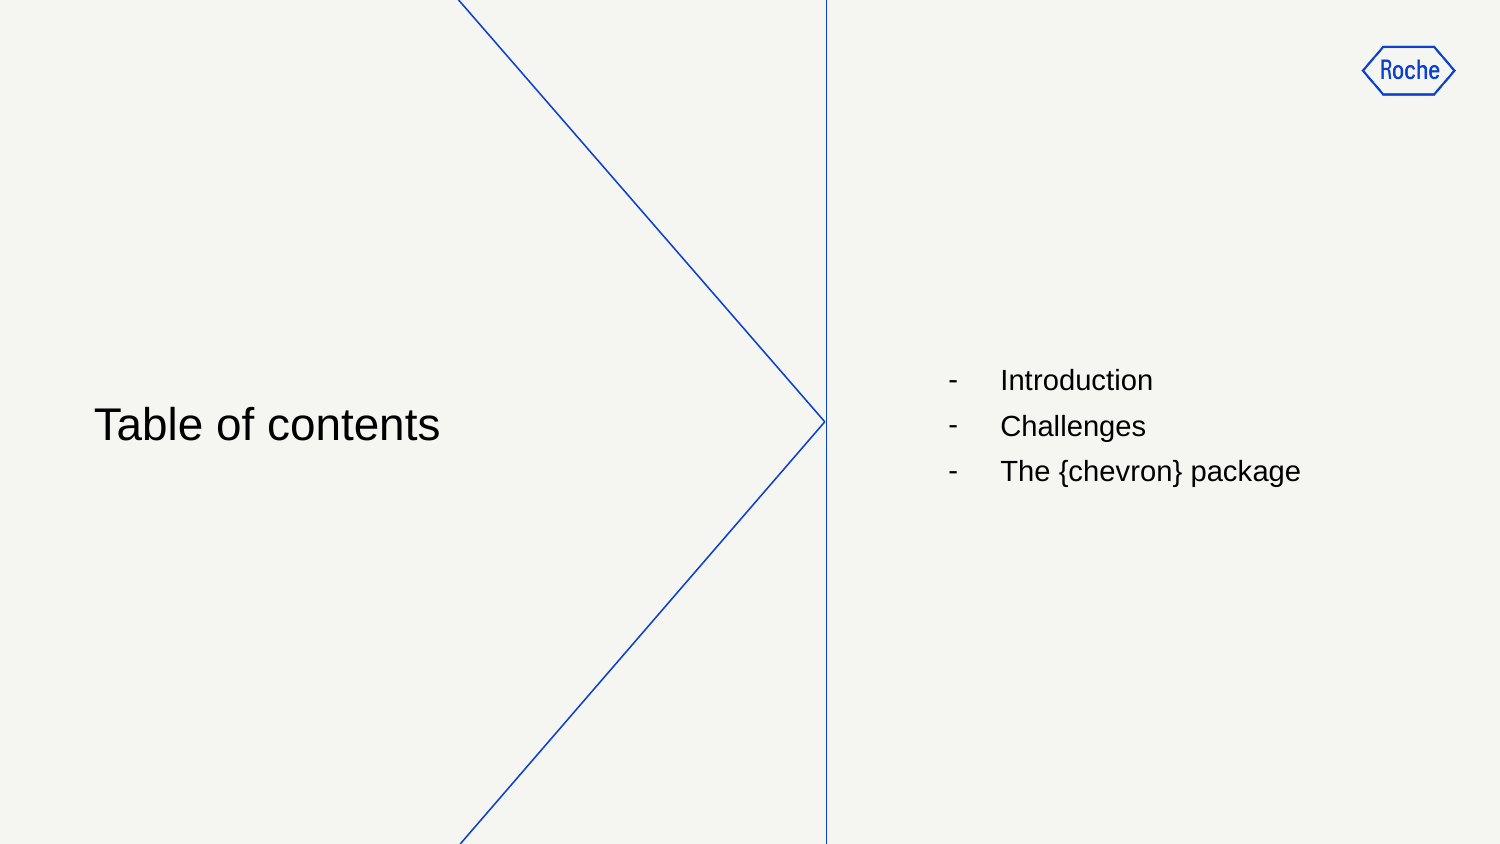

Introduction
Challenges
The {chevron} package
# Table of contents